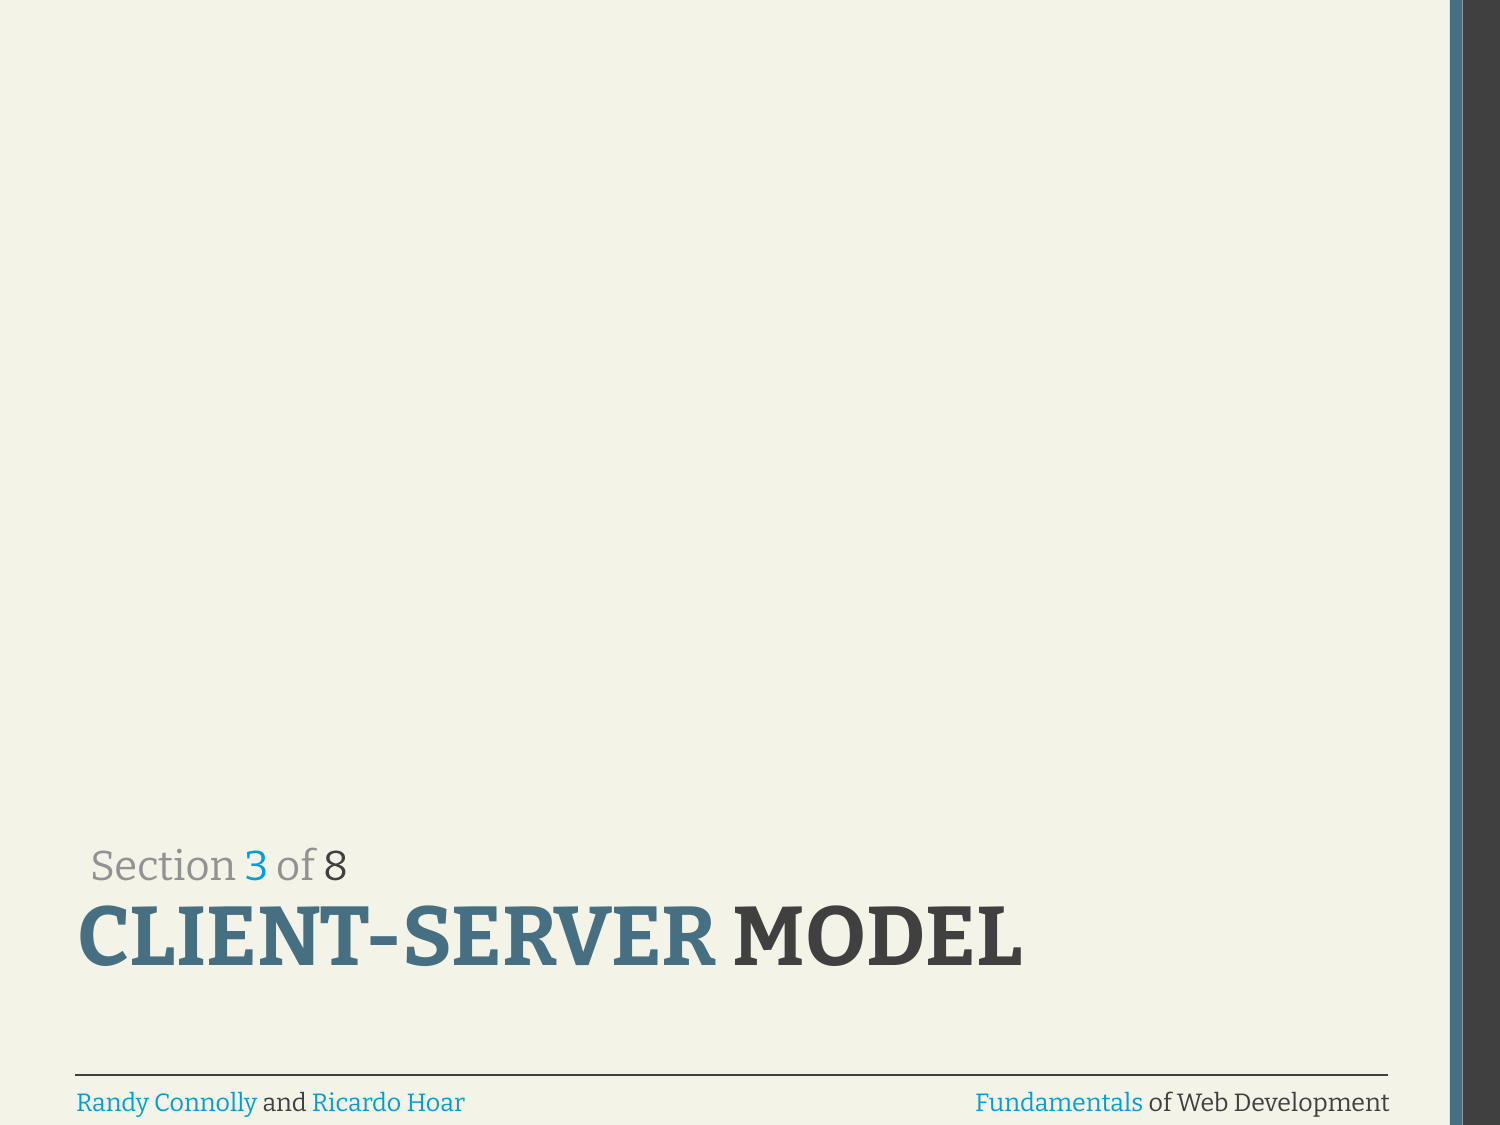

Section 3 of 8
# Client-Server MODEL